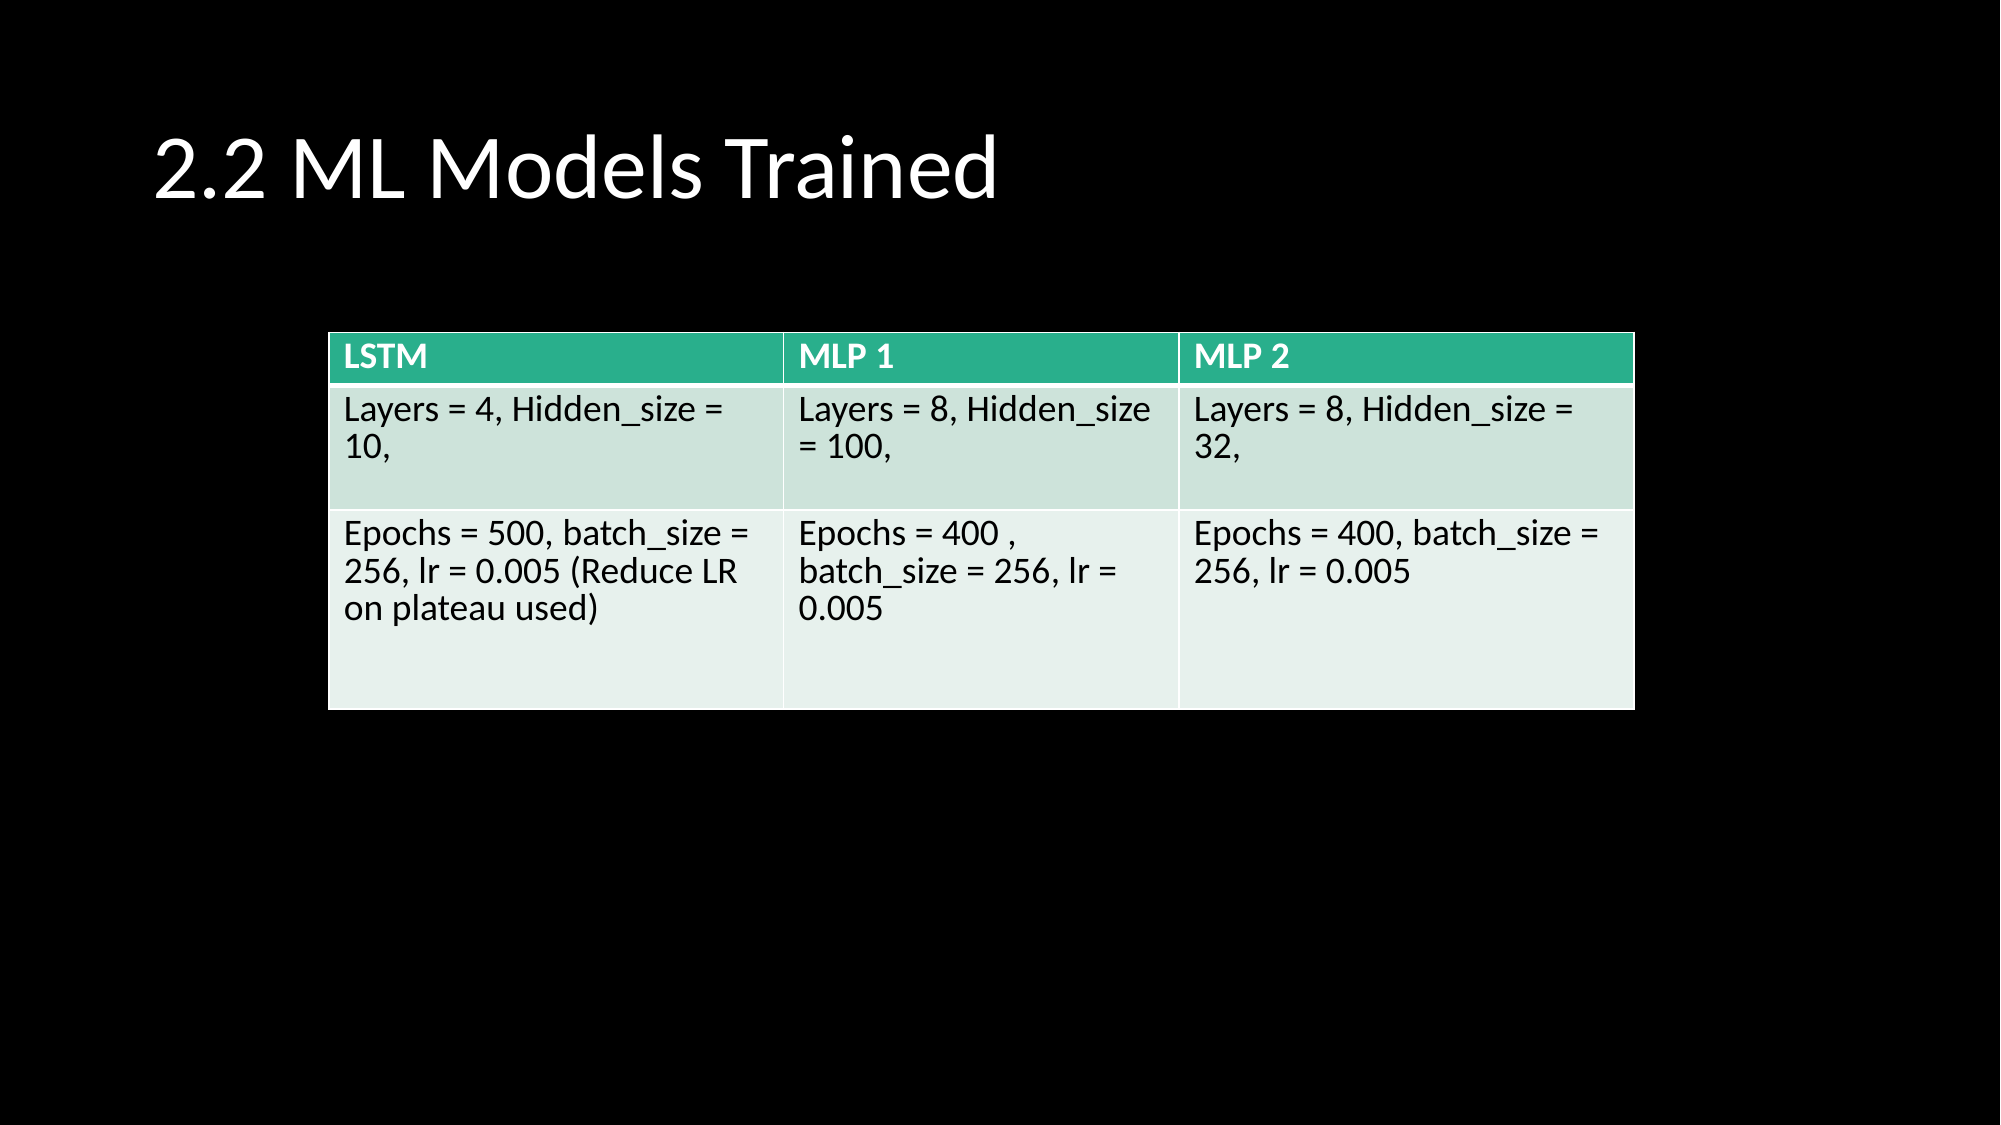

# 2.2 ML Models Trained
| LSTM | MLP 1 | MLP 2 |
| --- | --- | --- |
| Layers = 4, Hidden\_size = 10, | Layers = 8, Hidden\_size = 100, | Layers = 8, Hidden\_size = 32, |
| Epochs = 500, batch\_size = 256, lr = 0.005 (Reduce LR on plateau used) | Epochs = 400 , batch\_size = 256, lr = 0.005 | Epochs = 400, batch\_size = 256, lr = 0.005 |